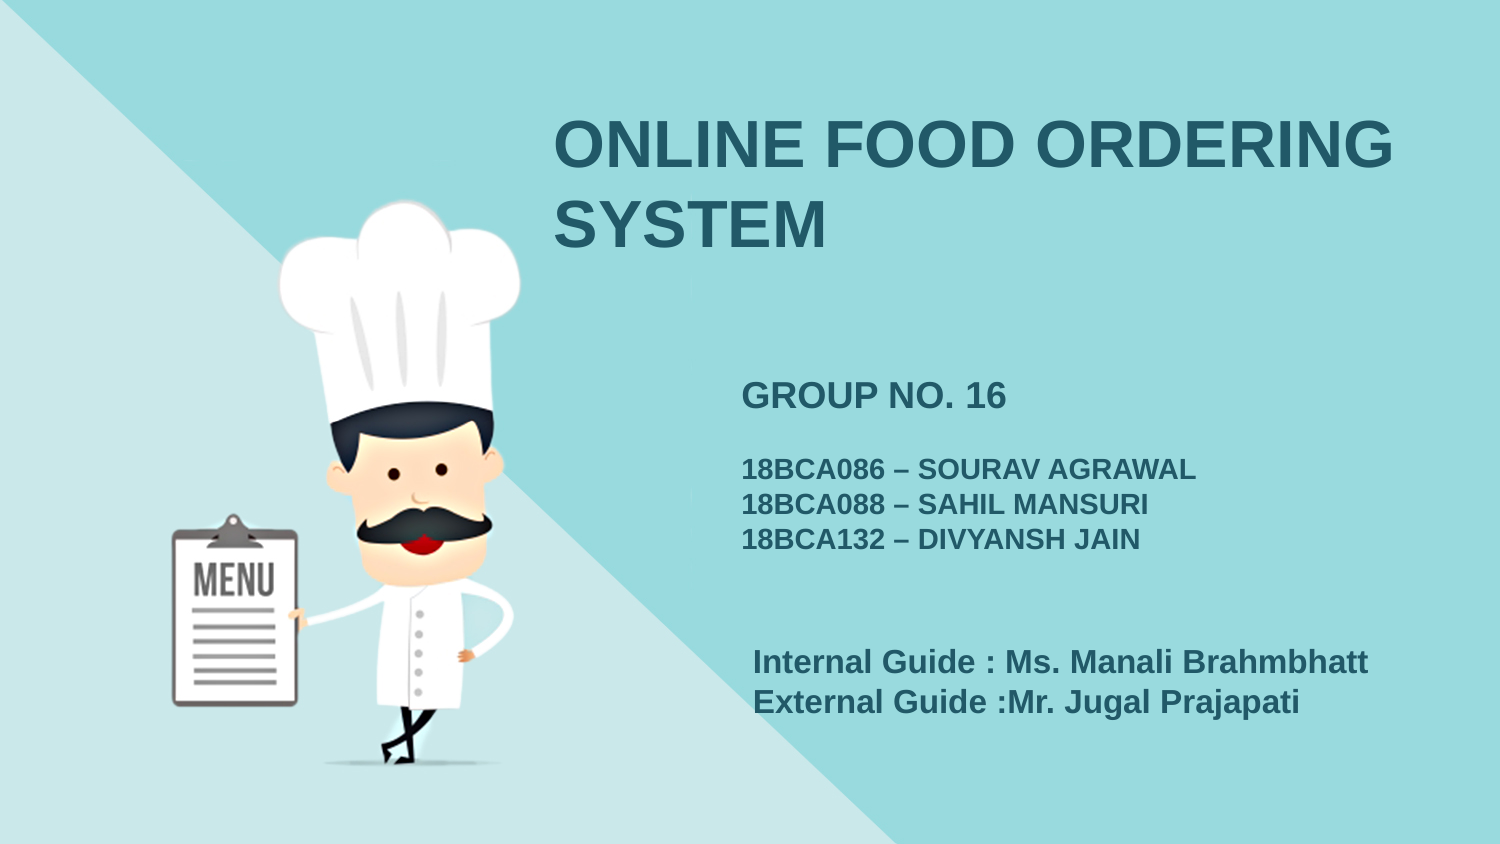

ONLINE FOOD ORDERING SYSTEM
GROUP NO. 16

18BCA086 – SOURAV AGRAWAL
18BCA088 – SAHIL MANSURI
18BCA132 – DIVYANSH JAIN
Internal Guide : Ms. Manali Brahmbhatt
External Guide :Mr. Jugal Prajapati